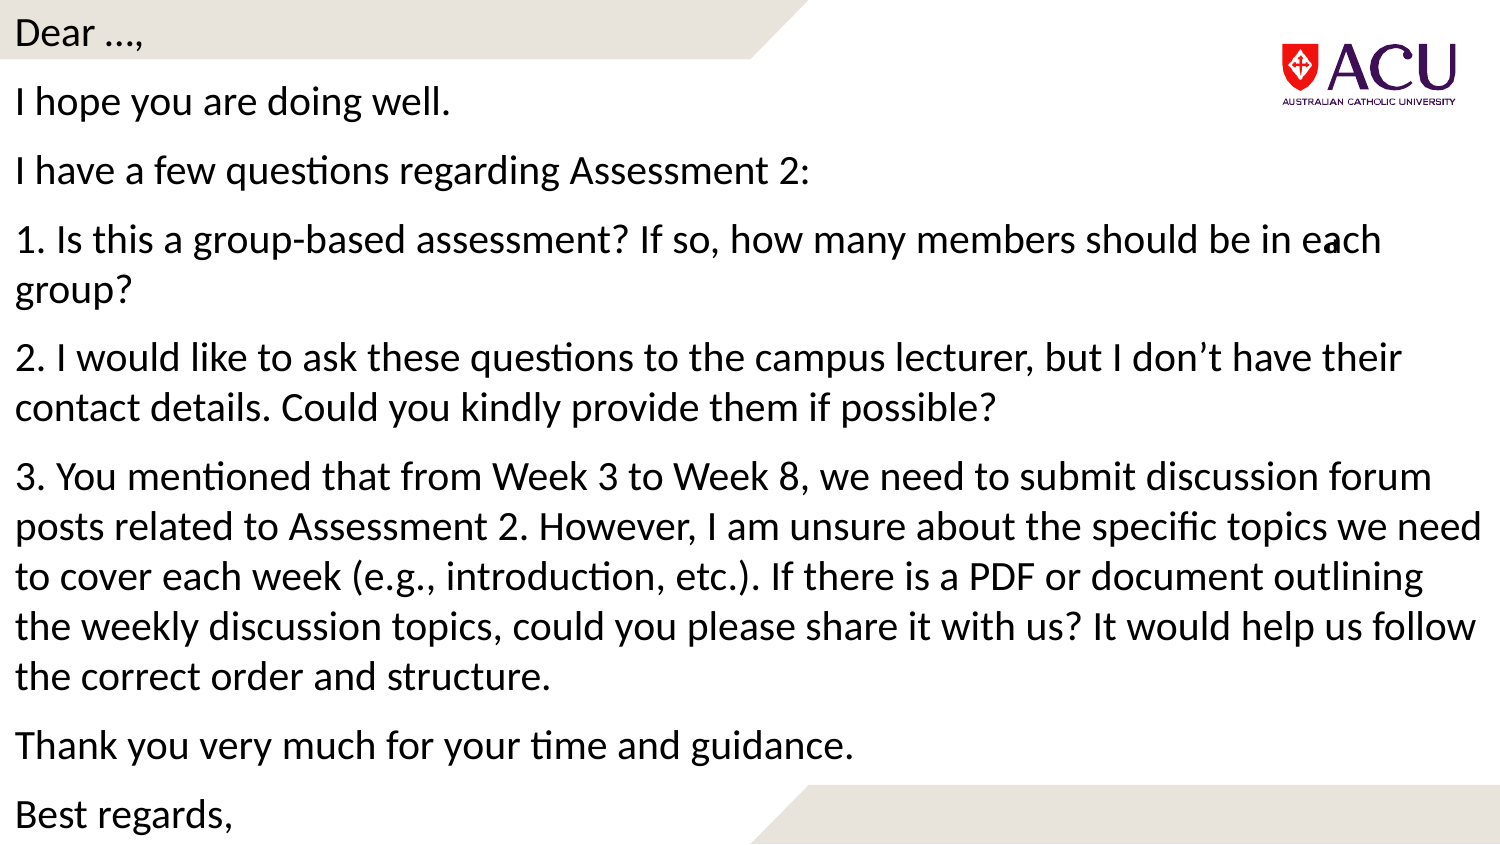

Dear …,
I hope you are doing well.
I have a few questions regarding Assessment 2:
1. Is this a group-based assessment? If so, how many members should be in each group?
2. I would like to ask these questions to the campus lecturer, but I don’t have their contact details. Could you kindly provide them if possible?
3. You mentioned that from Week 3 to Week 8, we need to submit discussion forum posts related to Assessment 2. However, I am unsure about the specific topics we need to cover each week (e.g., introduction, etc.). If there is a PDF or document outlining the weekly discussion topics, could you please share it with us? It would help us follow the correct order and structure.
Thank you very much for your time and guidance.
Best regards,
d